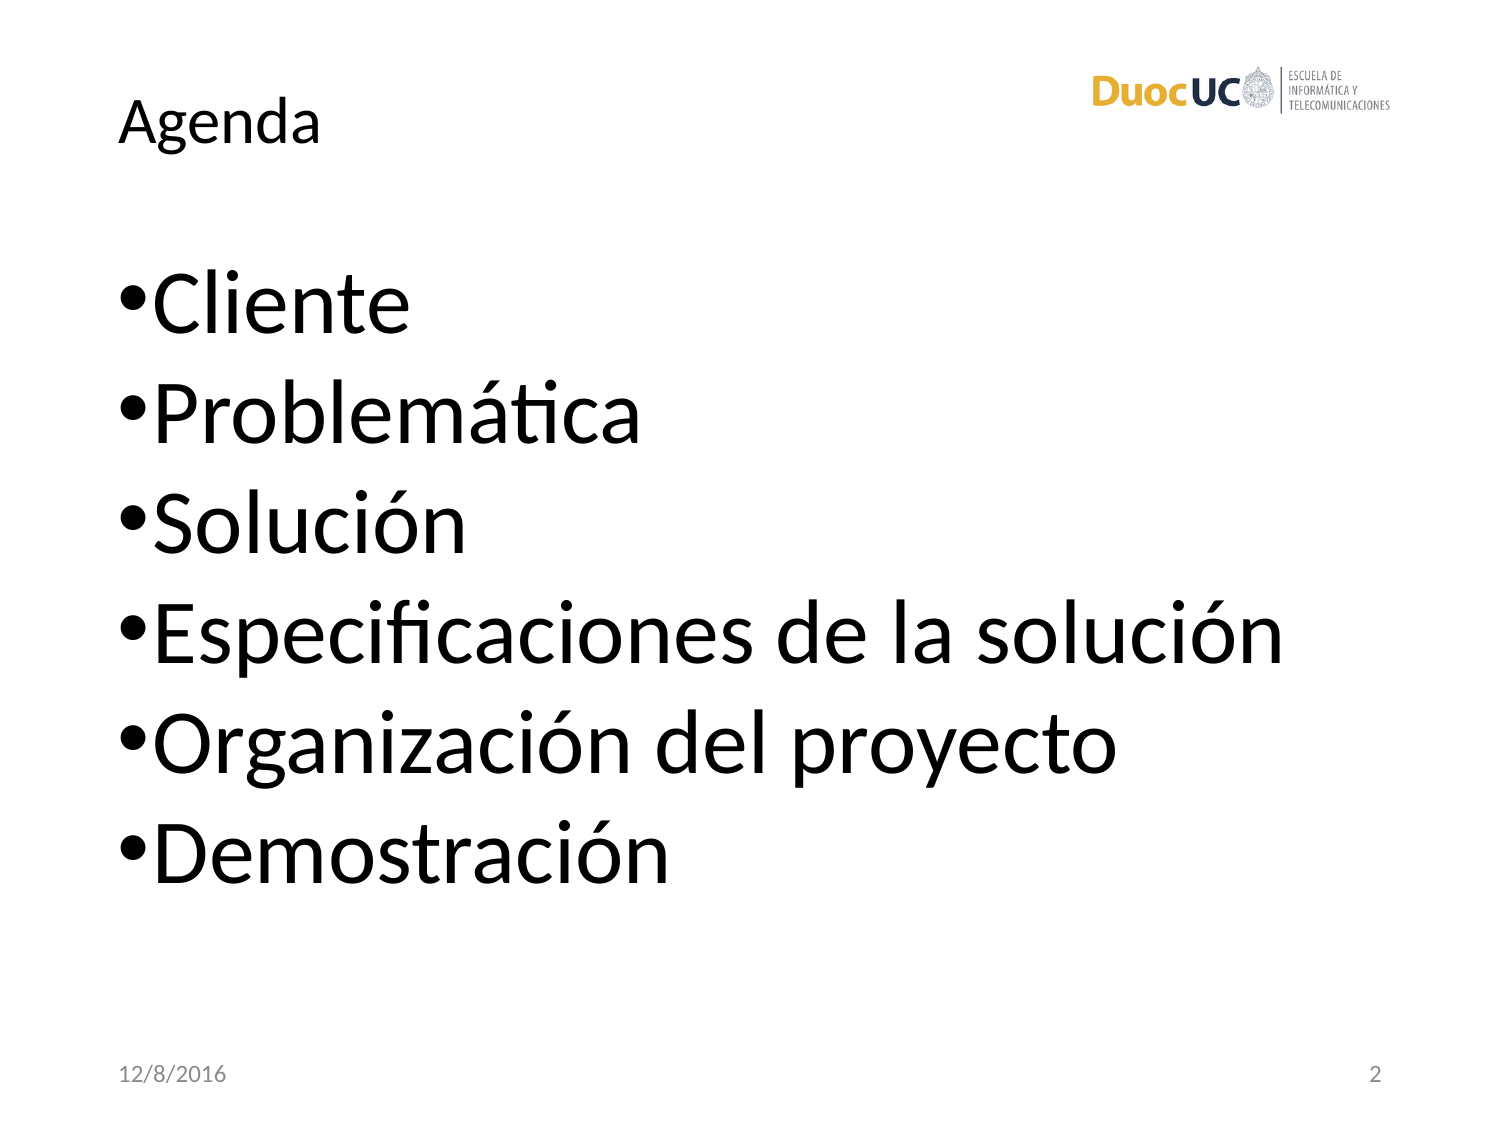

# Agenda
Cliente
Problemática
Solución
Especificaciones de la solución
Organización del proyecto
Demostración
12/8/2016
2